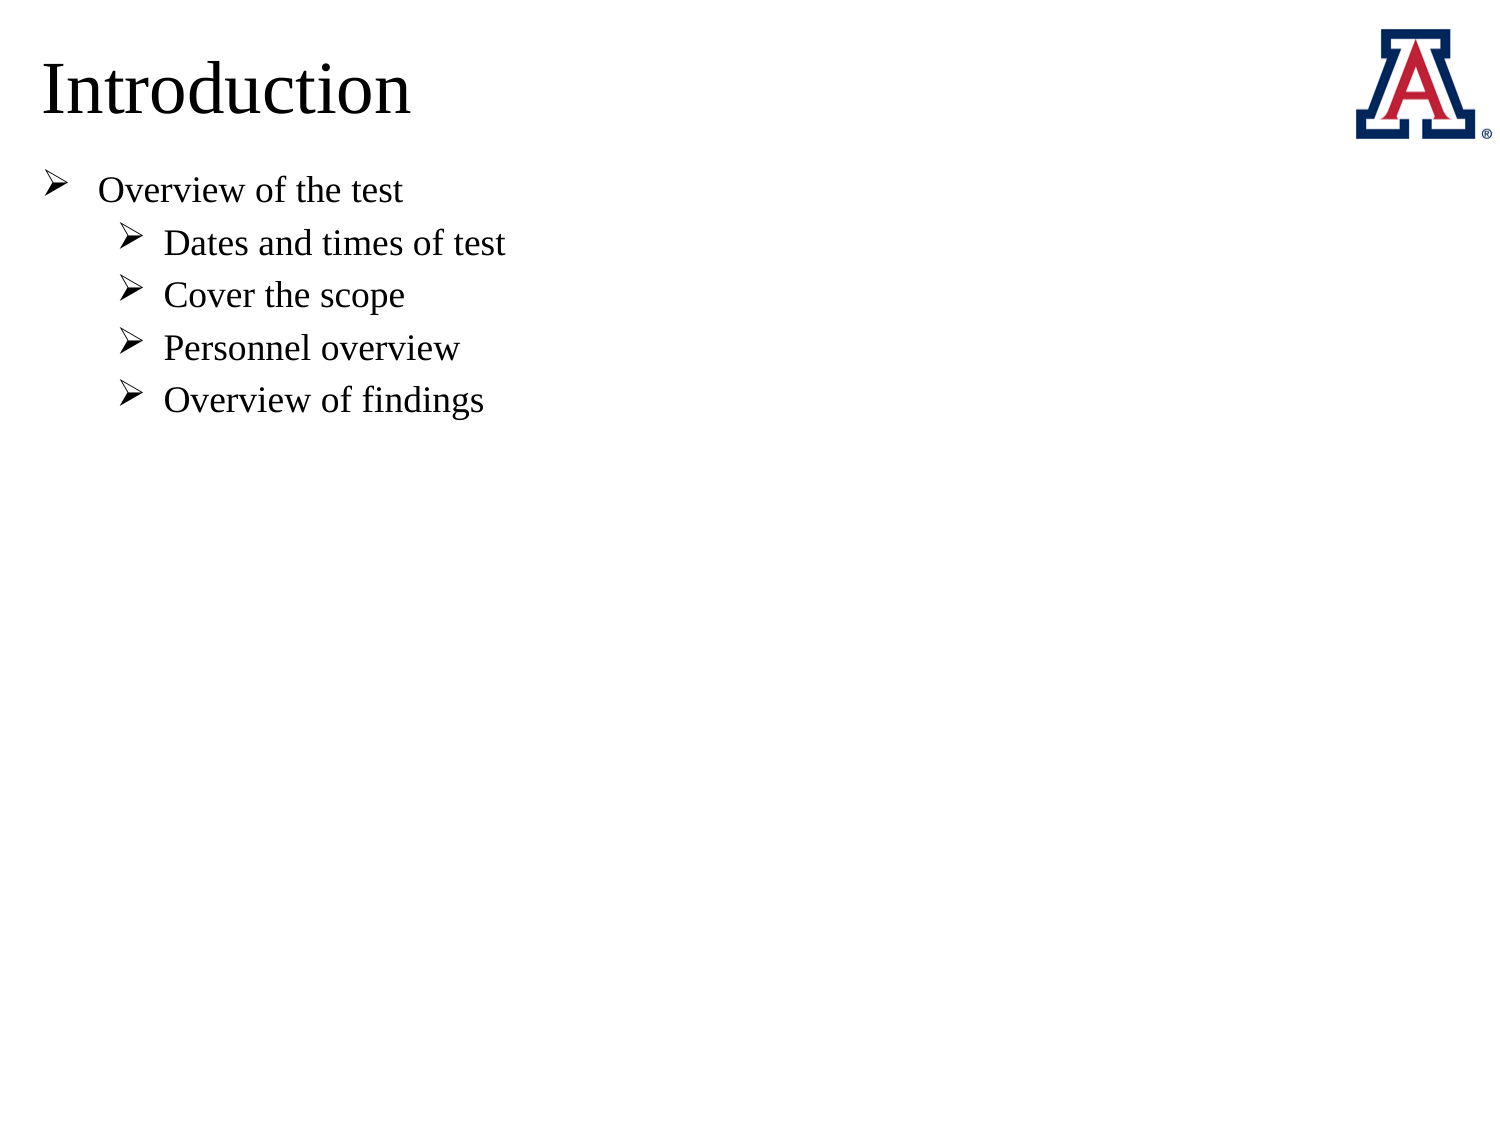

# Introduction
Overview of the test
Dates and times of test
Cover the scope
Personnel overview
Overview of findings